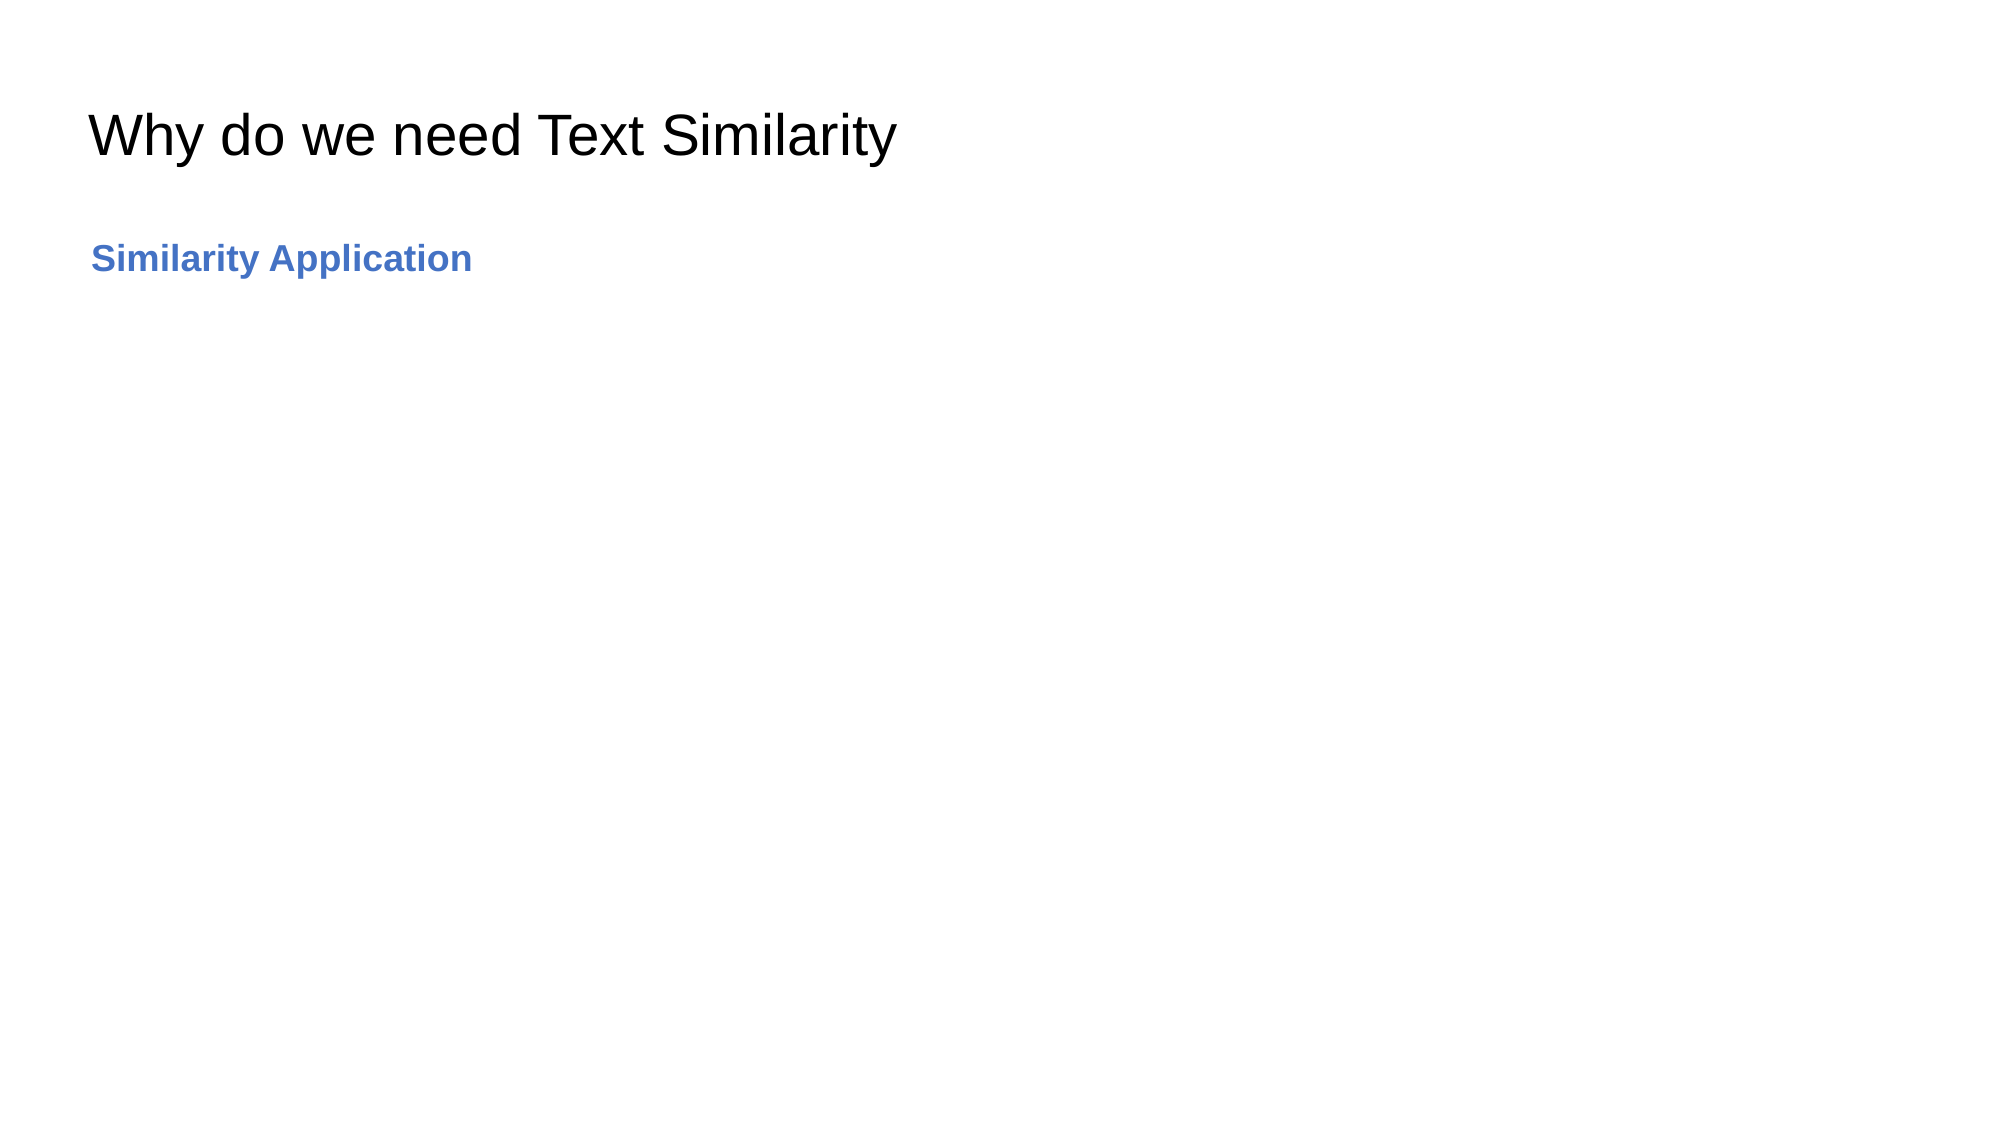

Why do we need Text Similarity
Similarity Application